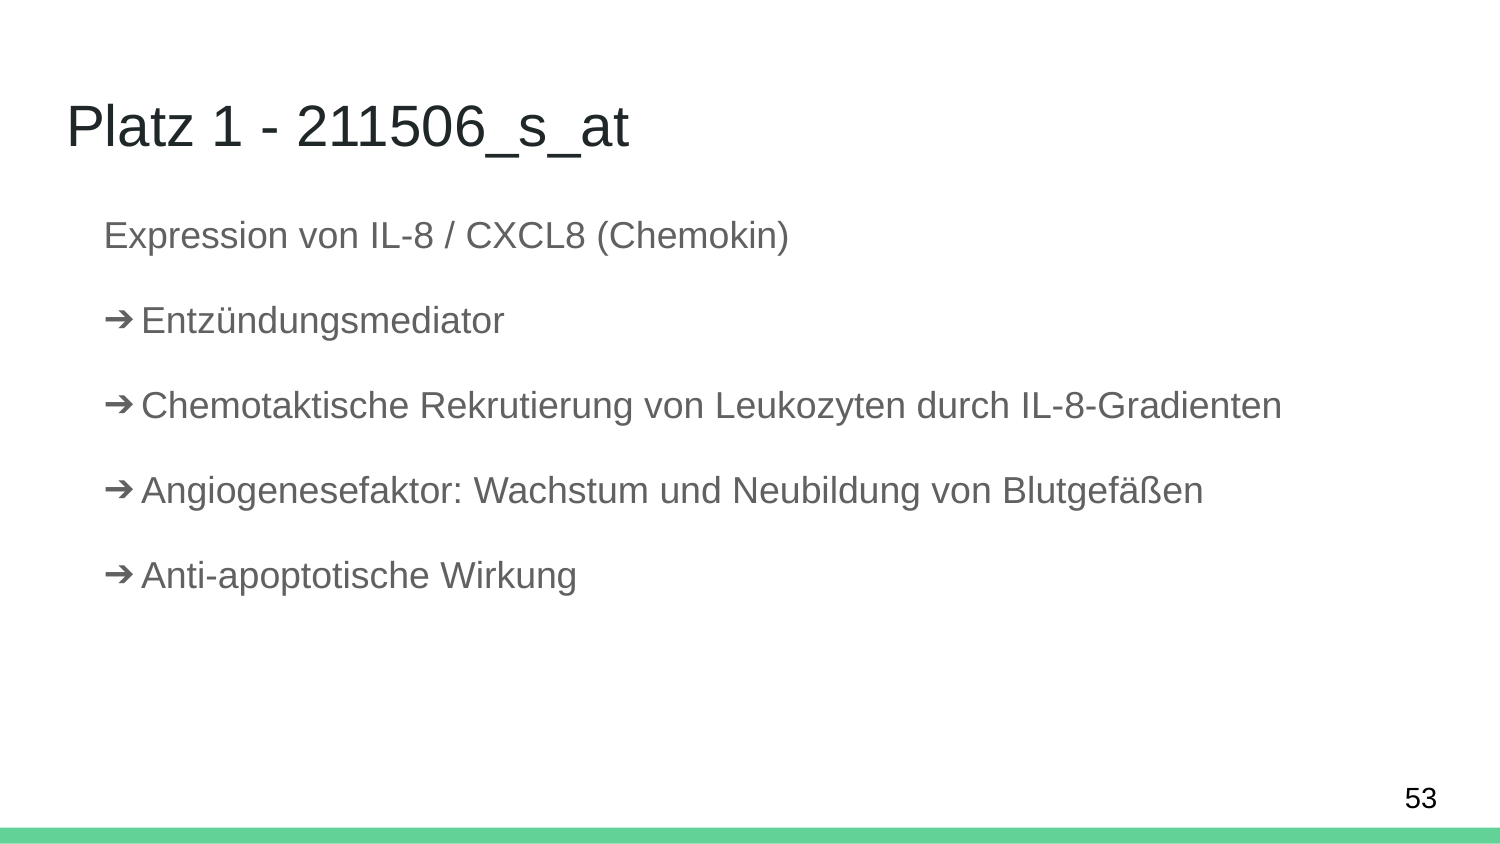

# Platz 1 - 211506_s_at
Expression von IL-8 / CXCL8 (Chemokin)
Entzündungsmediator
Chemotaktische Rekrutierung von Leukozyten durch IL-8-Gradienten
Angiogenesefaktor: Wachstum und Neubildung von Blutgefäßen
Anti-apoptotische Wirkung
53